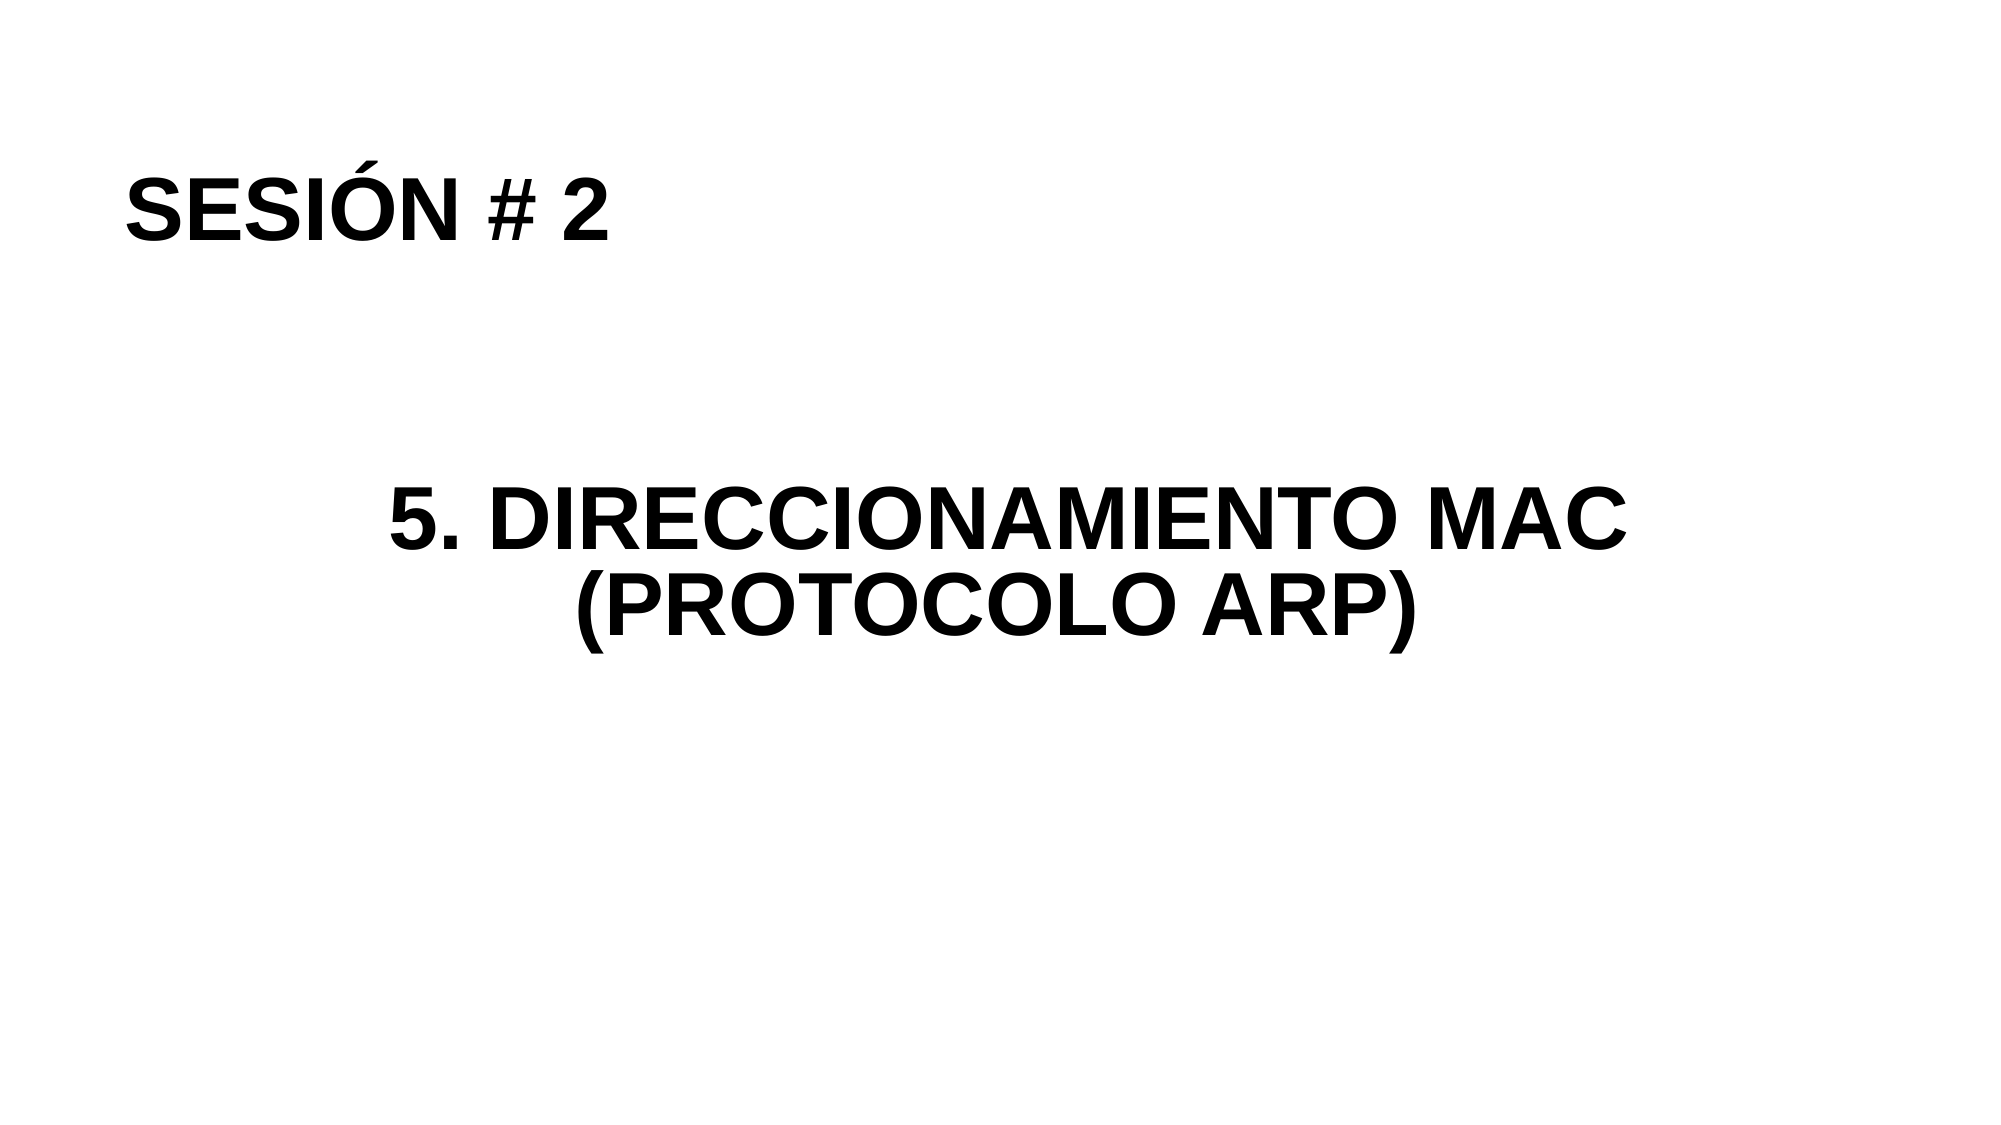

SESIÓN # 2
# 5. DIRECCIONAMIENTO MAC (PROTOCOLO ARP)